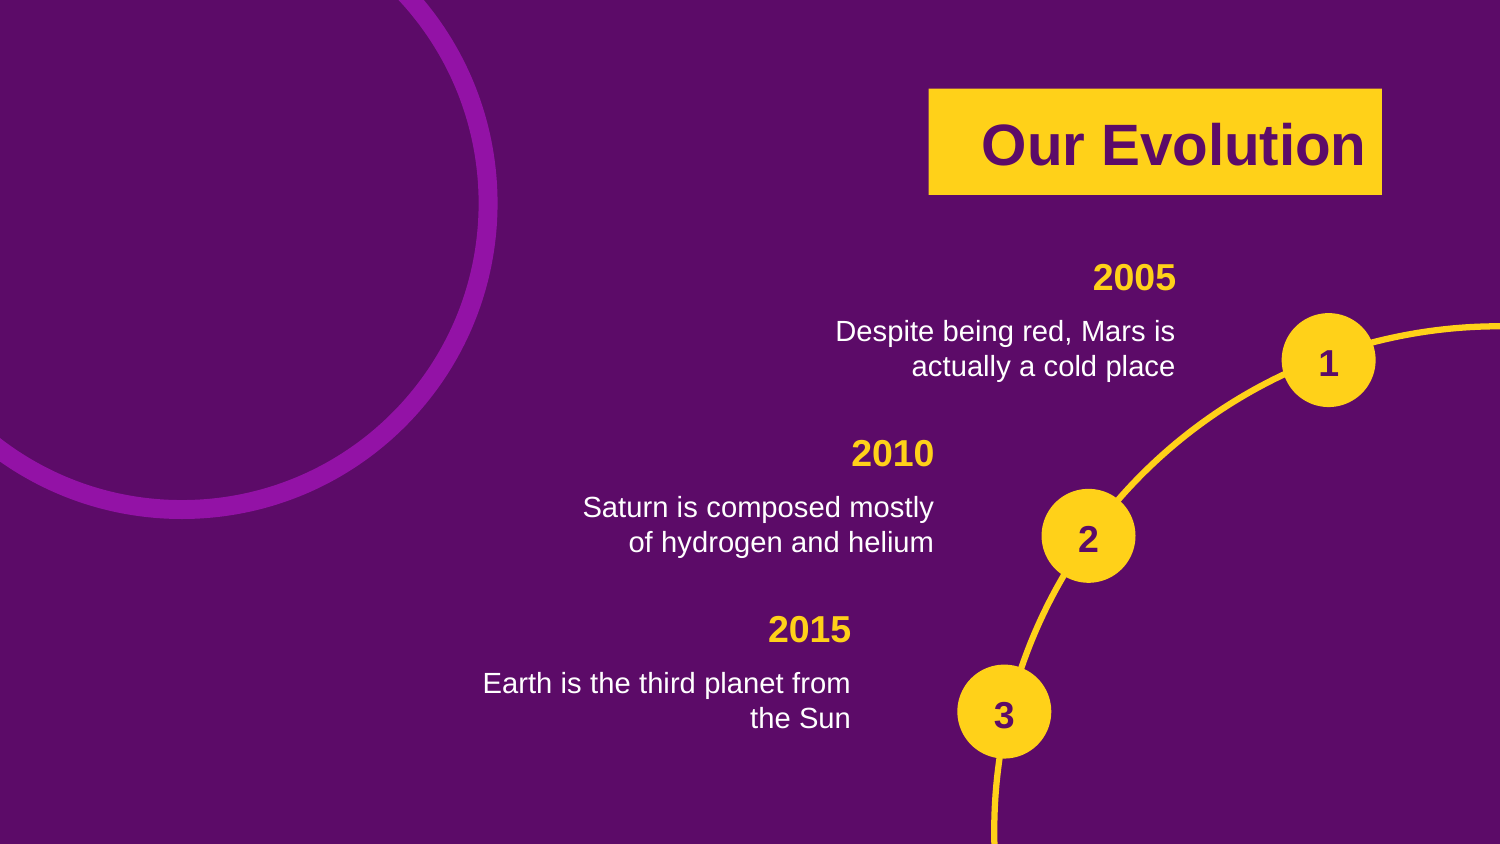

# Our Evolution
2005
Despite being red, Mars is actually a cold place

1

2010
Saturn is composed mostly of hydrogen and helium

2
2015
Earth is the third planet from the Sun

3